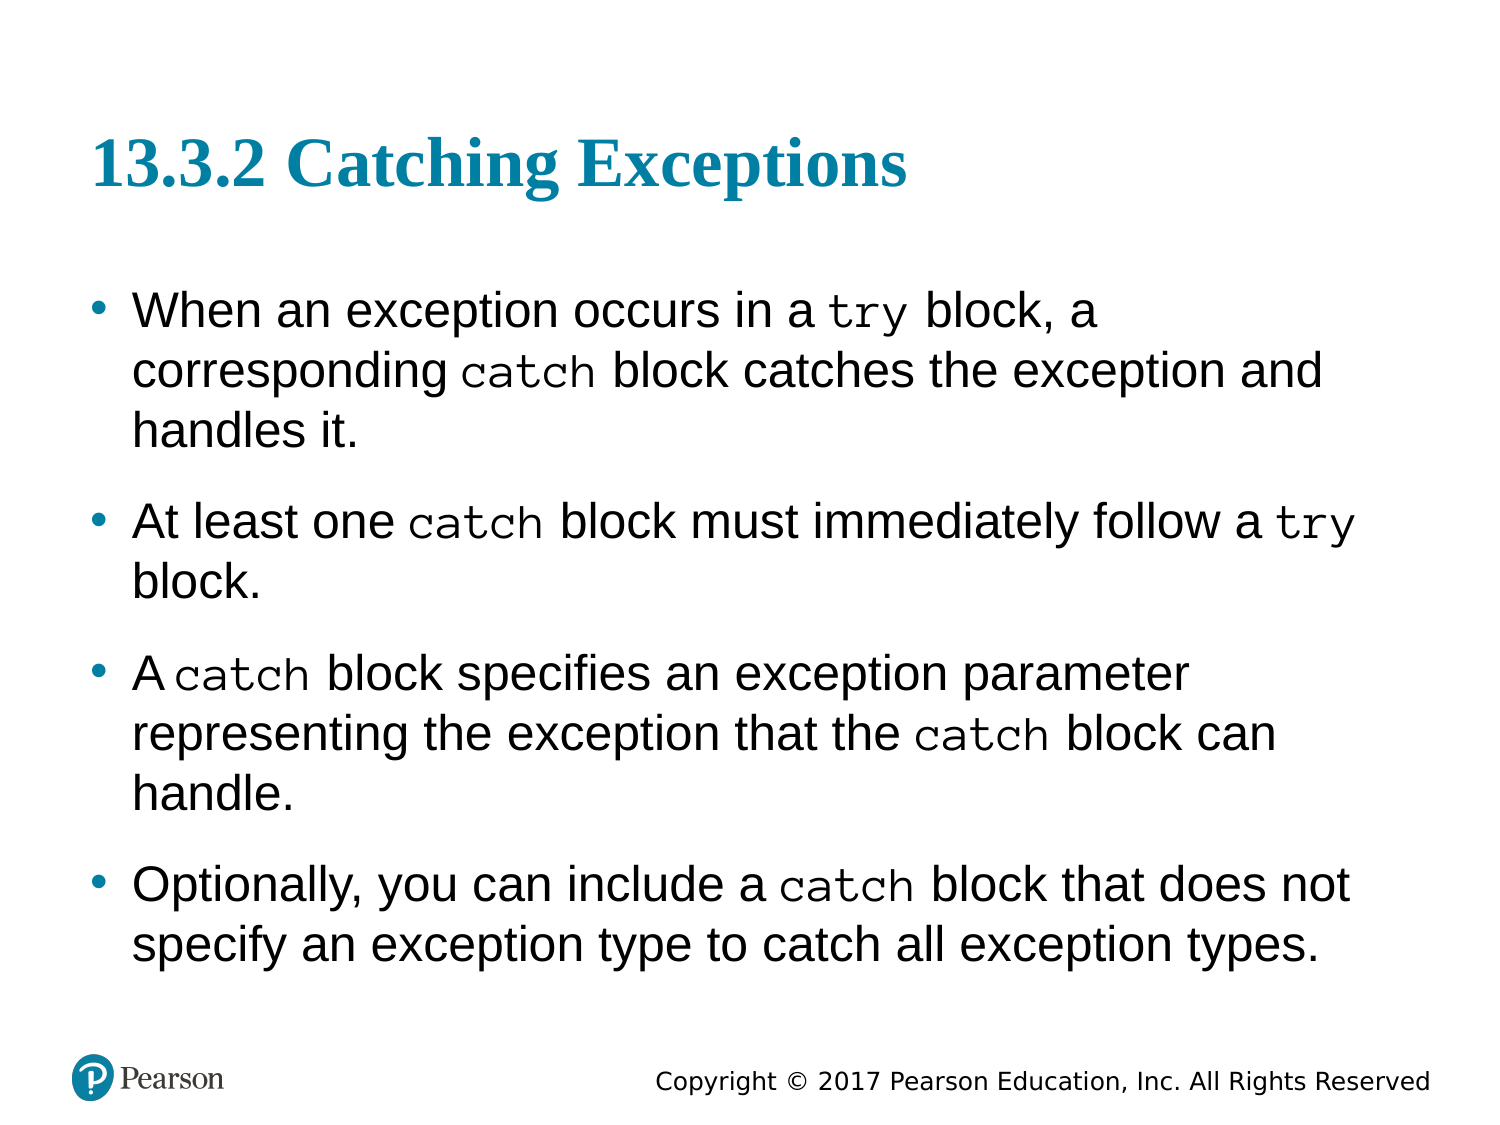

# 13.3.2 Catching Exceptions
When an exception occurs in a try block, a corresponding catch block catches the exception and handles it.
At least one catch block must immediately follow a try block.
A catch block specifies an exception parameter representing the exception that the catch block can handle.
Optionally, you can include a catch block that does not specify an exception type to catch all exception types.